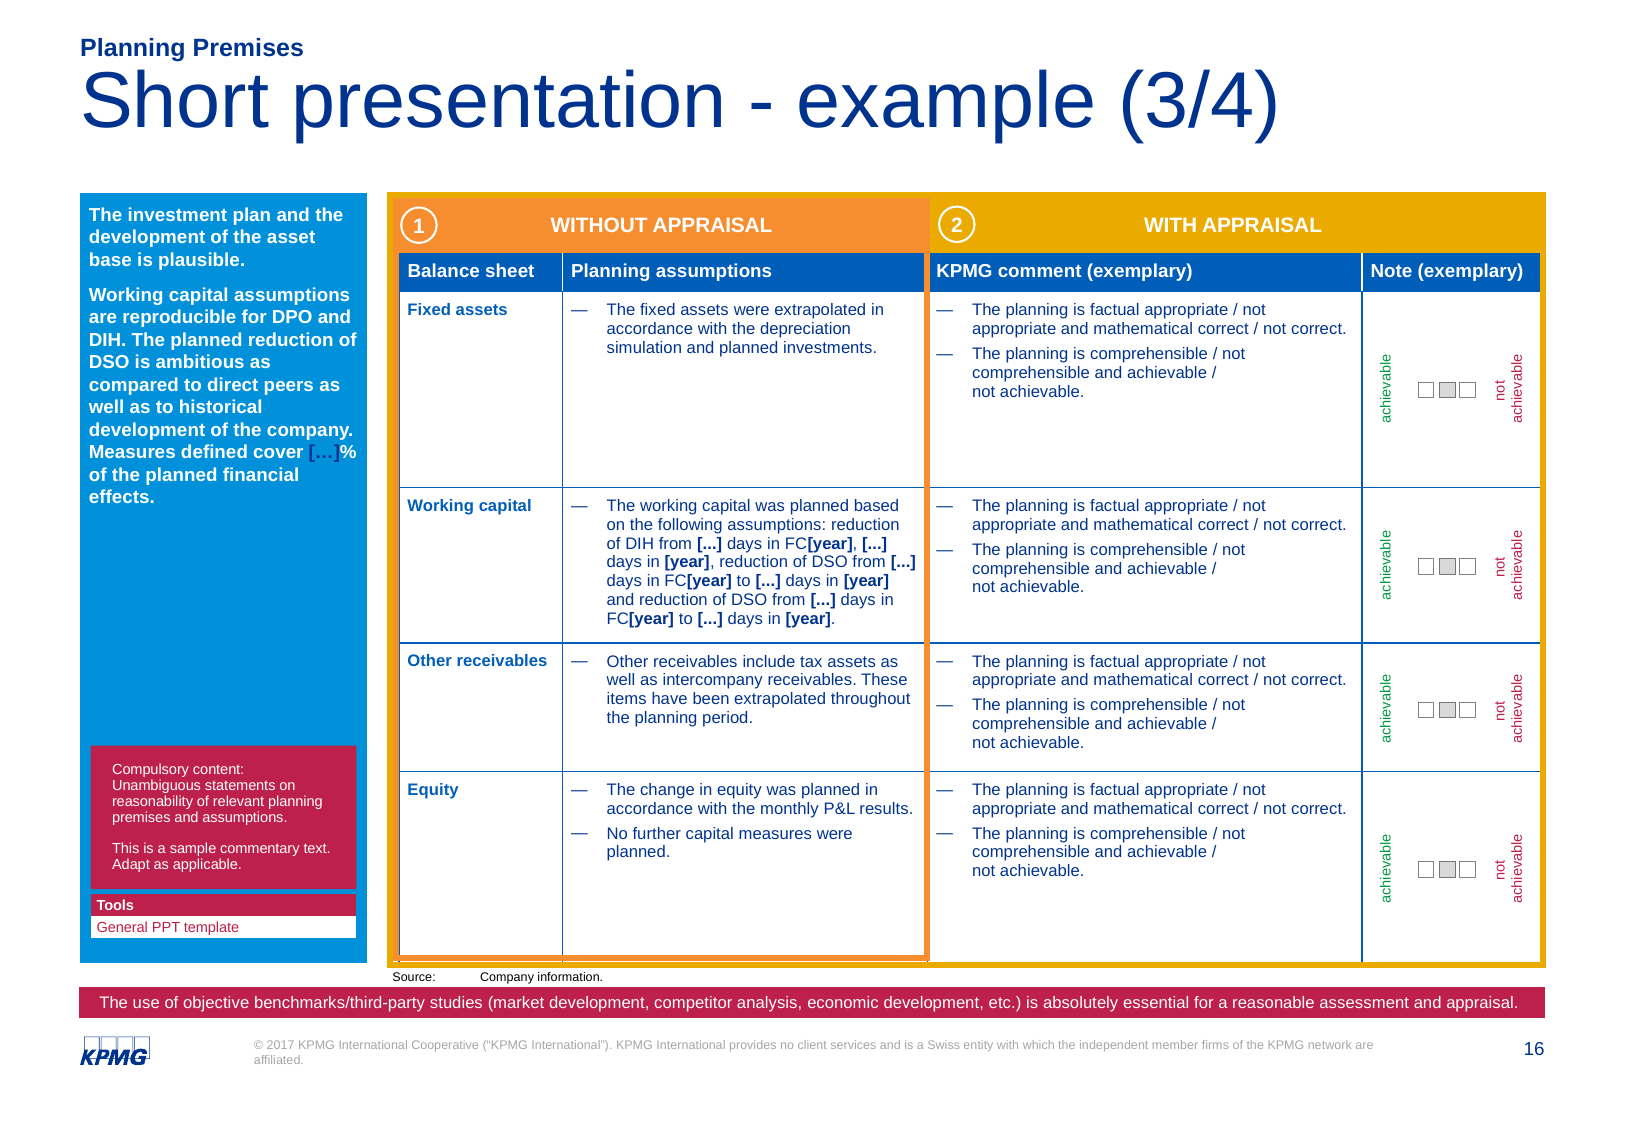

Planning Premises
# Short presentation - example (3/4)
The investment plan and the development of the asset base is plausible.
Working capital assumptions are reproducible for DPO and DIH. The planned reduction of DSO is ambitious as compared to direct peers as well as to historical development of the company. Measures defined cover […]% of the planned financial effects.

WITH APPRAISAL
WITHOUT APPRAISAL
2
1

| Balance sheet | Planning assumptions | KPMG comment (exemplary) | Note (exemplary) |
| --- | --- | --- | --- |
| Fixed assets | The fixed assets were extrapolated in accordance with the depreciation simulation and planned investments. | The planning is factual appropriate / not appropriate and mathematical correct / not correct. The planning is comprehensible / not comprehensible and achievable / not achievable. |  |
| Working capital | The working capital was planned based on the following assumptions: reduction of DIH from [...] days in FC[year], [...] days in [year], reduction of DSO from [...] days in FC[year] to [...] days in [year] and reduction of DSO from [...] days in FC[year] to [...] days in [year]. | The planning is factual appropriate / not appropriate and mathematical correct / not correct. The planning is comprehensible / not comprehensible and achievable / not achievable. |  |
| Other receivables | Other receivables include tax assets as well as intercompany receivables. These items have been extrapolated throughout the planning period. | The planning is factual appropriate / not appropriate and mathematical correct / not correct. The planning is comprehensible / not comprehensible and achievable / not achievable. |  |
| Equity | The change in equity was planned in accordance with the monthly P&L results. No further capital measures were planned. | The planning is factual appropriate / not appropriate and mathematical correct / not correct. The planning is comprehensible / not comprehensible and achievable / not achievable. |  |
| P&L | Planning assumptions | KPMG comment (exemplary) | Note (exemplary) |
| --- | --- | --- | --- |
| Sales | Increase in sales by € [...] m till [year] (CAGR of [...]%). Earnings planned based on price/volume forecast taking the general market expectations and sales measures into account. Order book and contracted volumes account on average for [...]% of sales volume planned p.a.. | The planning is factual appropriate/ not appropriate and mathematical correct/ not correct The planning is comprehensible/ not comprehensible and achievable/ not achievable |  |
| Other operating income | Parallel to the depreciation of the subsidized investments, a special reserve with an equity portion will be realized. | The planning is factual appropriate/ not appropriate and mathematical correct/ not correct The planning is comprehensible/ not comprehensible and achievable/ not achievable |  |
| Cost of material | Costs of material are derived from the sales volume and production cost. Shipping costs are assumed to have a pass-through character. | The planning is factual appropriate/ not appropriate and mathematical correct/ not correct The planning is comprehensible/ not comprehensible and achievable/ not achievable |  |
| Personnel costs | Increase of € [...] m in [year] due to new hires. For [year] and [year] an indexed increase of [...]% p.a. is planned, for [year] management assumed [...]%. | The planning is factual appropriate/ not appropriate and mathematical correct/ not correct The planning is comprehensible/ not comprehensible and achievable/ not achievable |  |
not
achievable
achievable

not
achievable
achievable

not
achievable
achievable

Compulsory content:
Unambiguous statements on reasonability of relevant planning premises and assumptions.

This is a sample commentary text.
Adapt as applicable.
not
achievable
achievable

| Tools |
| --- |
| General PPT template |
Source:	Company information.
The use of objective benchmarks/third-party studies (market development, competitor analysis, economic development, etc.) is absolutely essential for a reasonable assessment and appraisal.